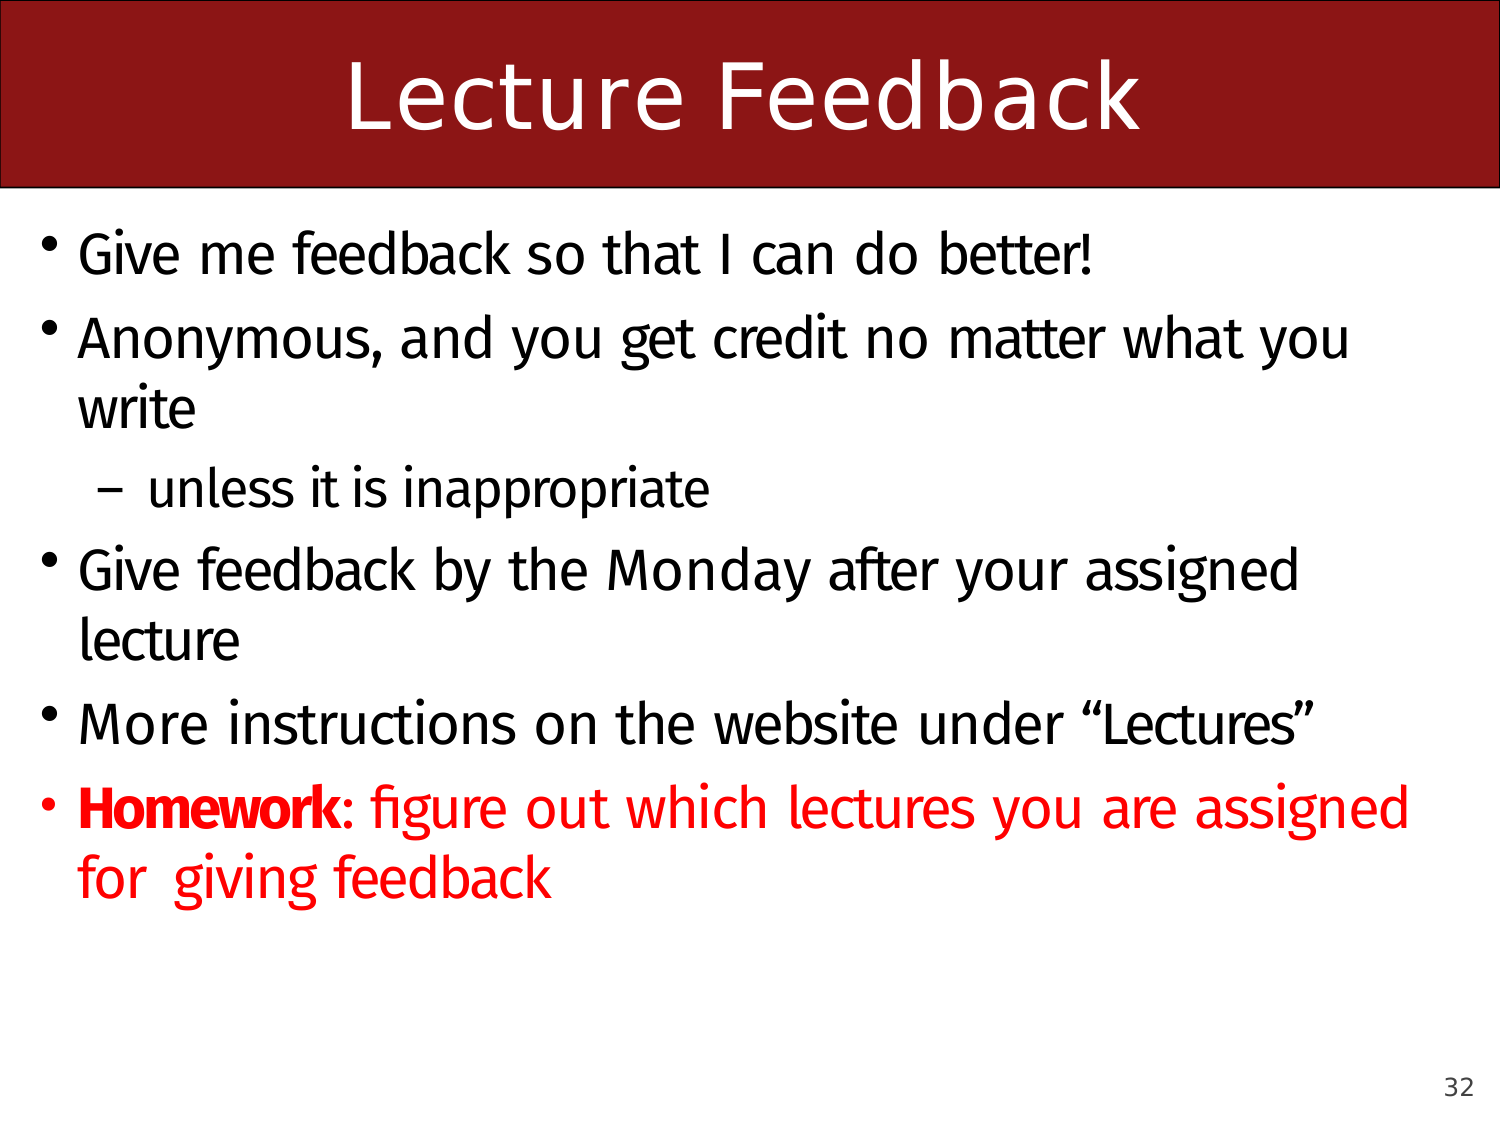

# Lecture Feedback
Give me feedback so that I can do better!
Anonymous, and you get credit no matter what you write
– unless it is inappropriate
Give feedback by the Monday after your assigned lecture
More instructions on the website under “Lectures”
Homework: figure out which lectures you are assigned for  giving feedback
32